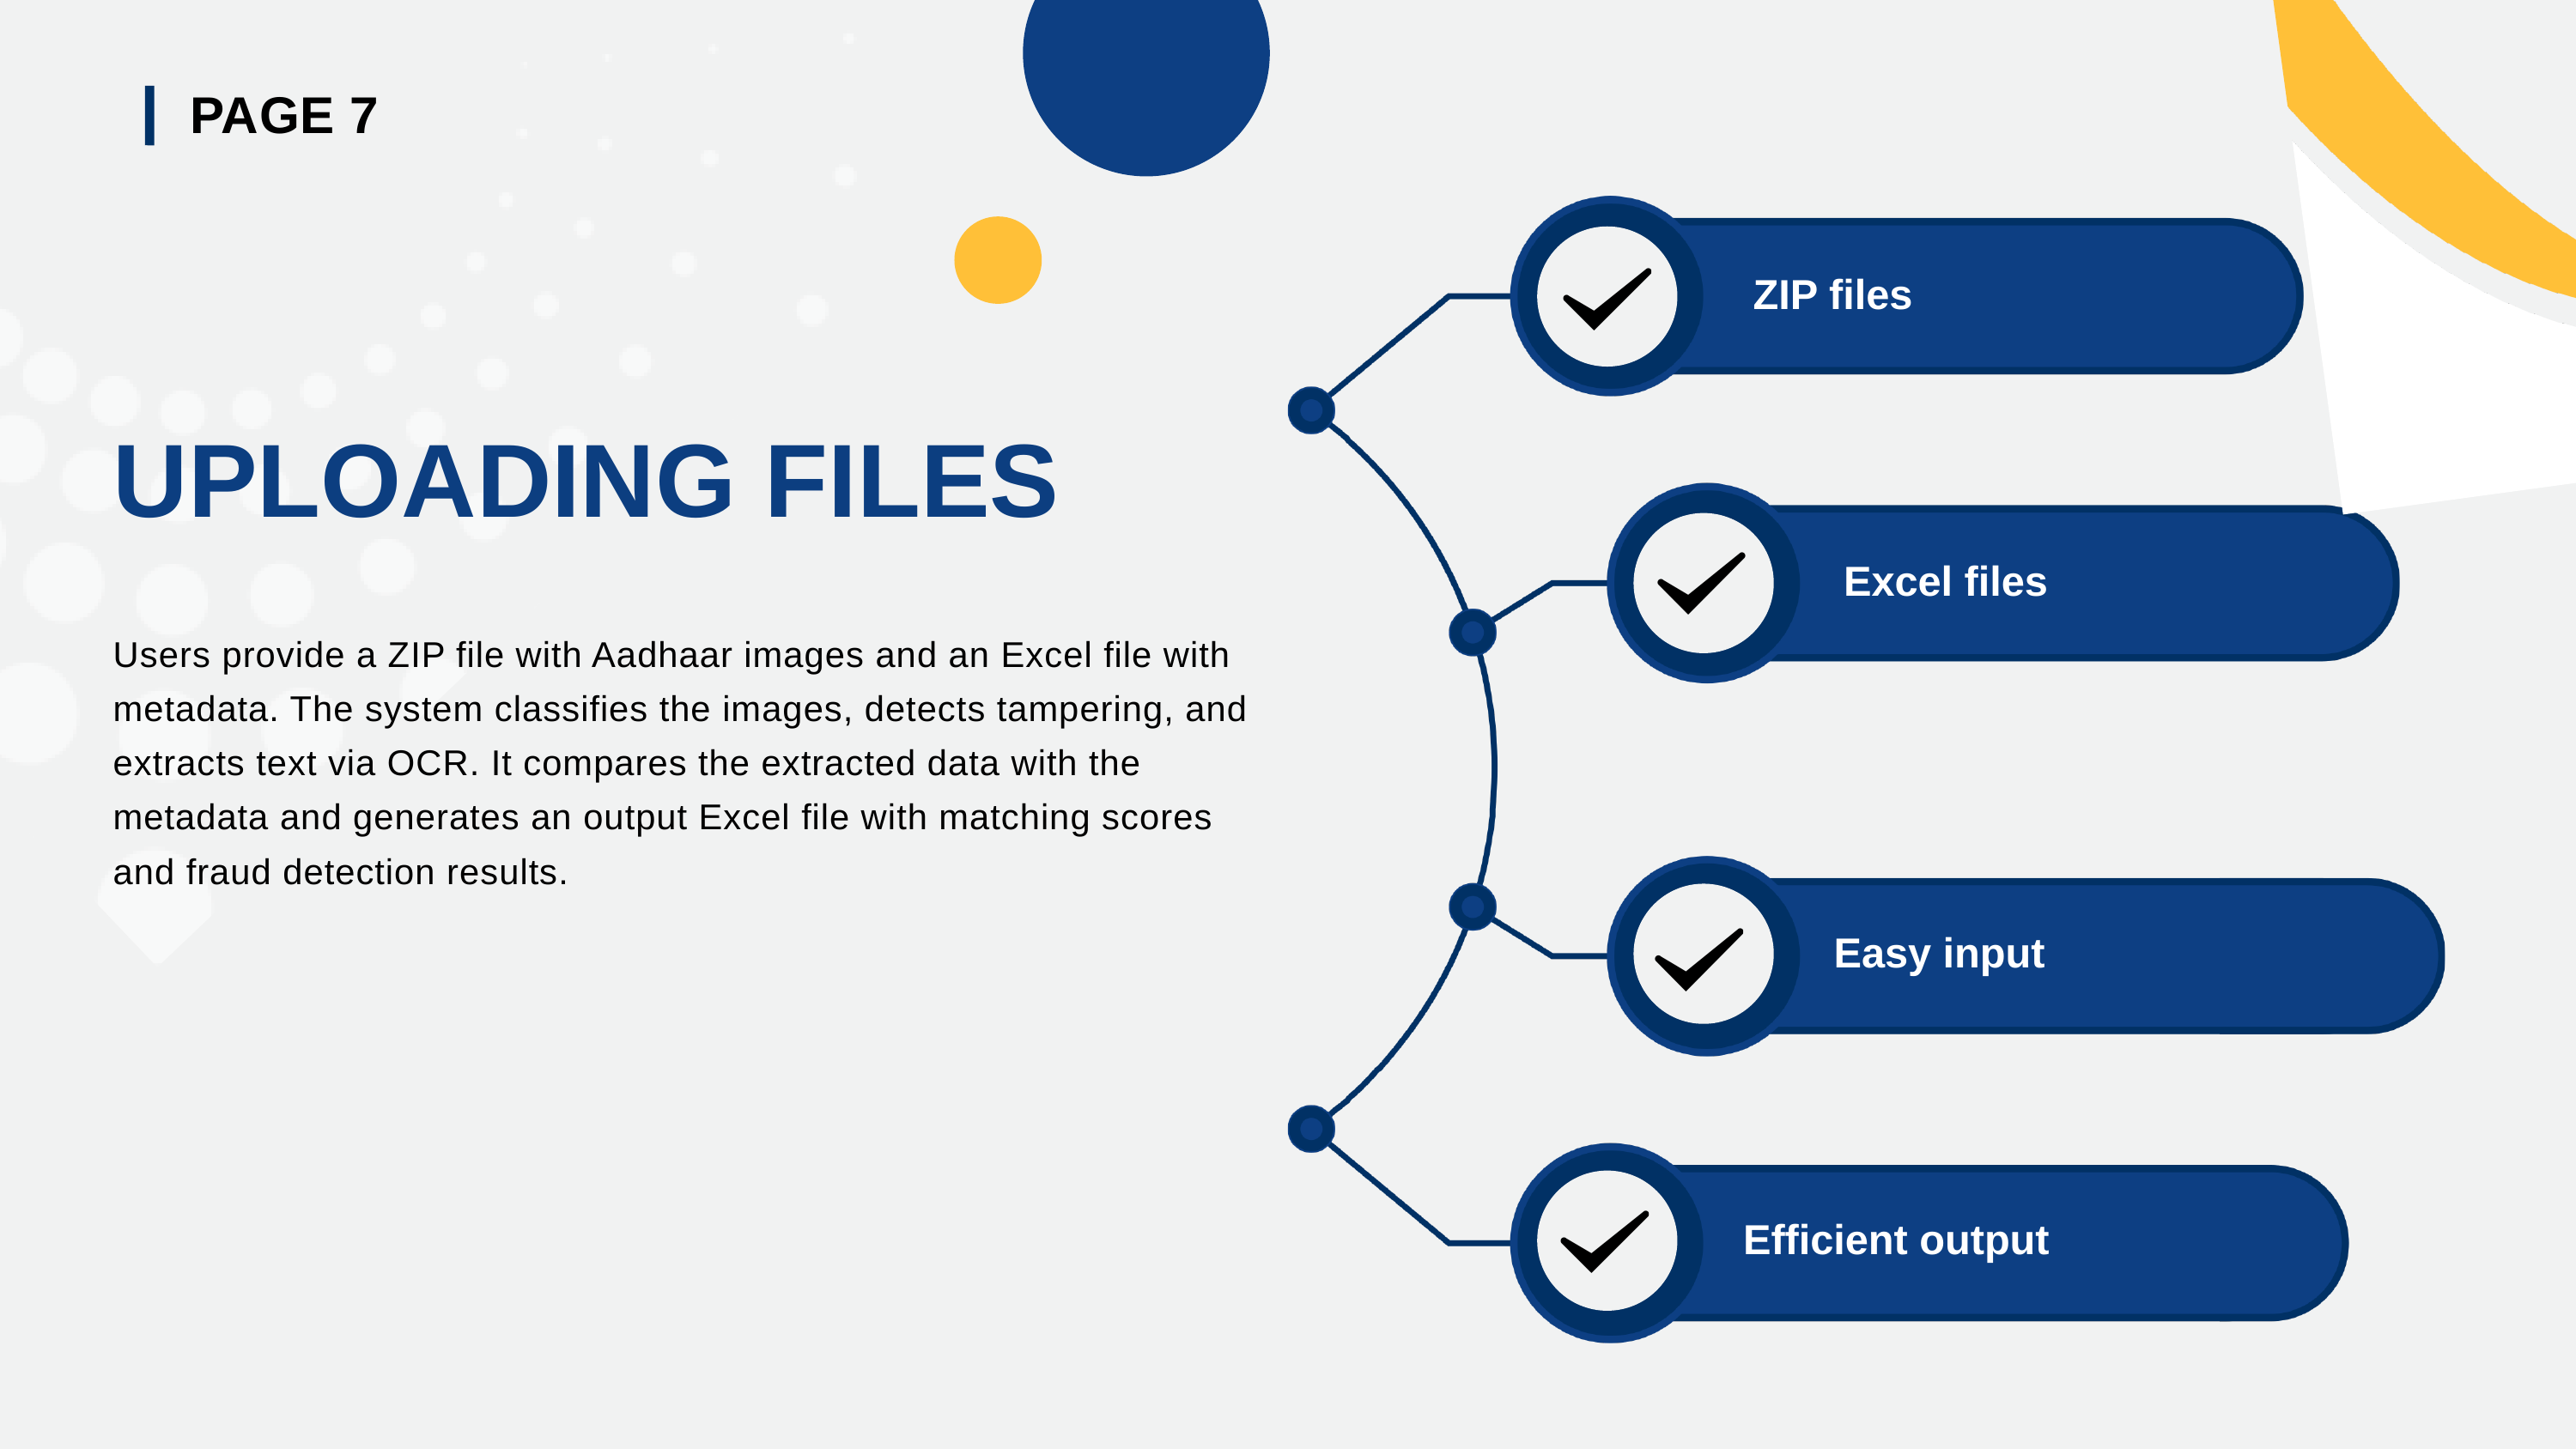

PAGE 7

ZIP files

UPLOADING FILES

Excel files
Users provide a ZIP file with Aadhaar images and an Excel file with metadata. The system classifies the images, detects tampering, and extracts text via OCR. It compares the extracted data with the metadata and generates an output Excel file with matching scores and fraud detection results.

Easy input

Efficient output